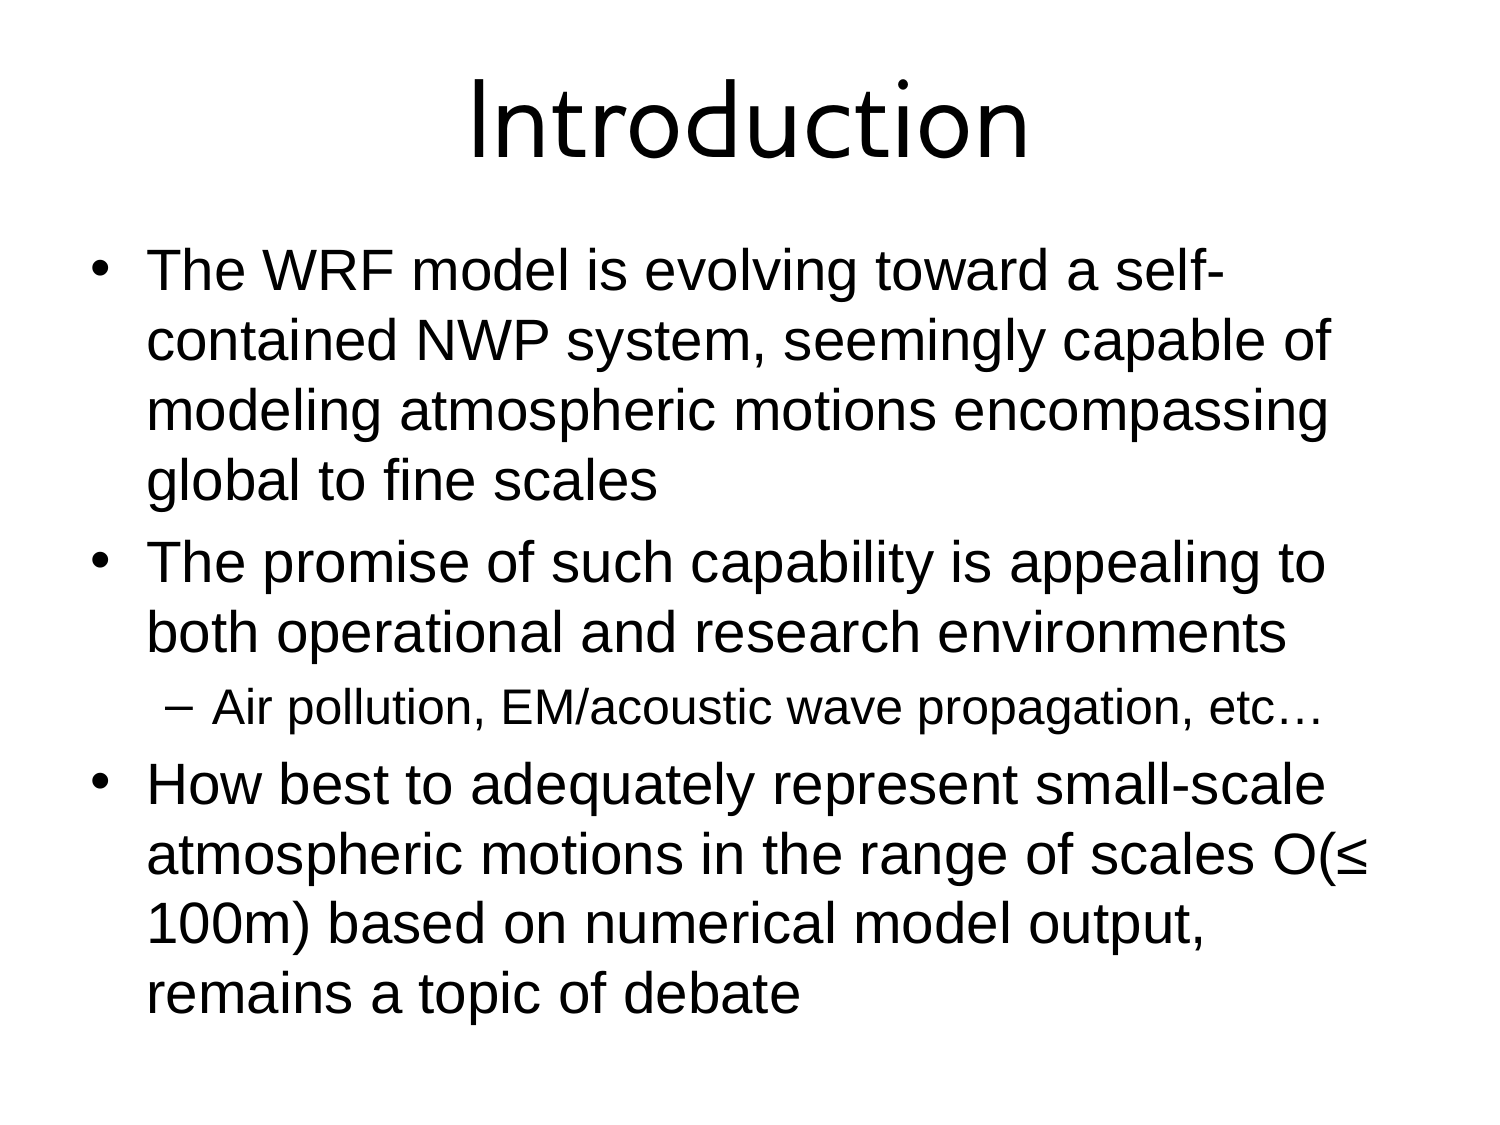

# Introduction
The WRF model is evolving toward a self-contained NWP system, seemingly capable of modeling atmospheric motions encompassing global to fine scales
The promise of such capability is appealing to both operational and research environments
Air pollution, EM/acoustic wave propagation, etc…
How best to adequately represent small-scale atmospheric motions in the range of scales O(≤ 100m) based on numerical model output, remains a topic of debate